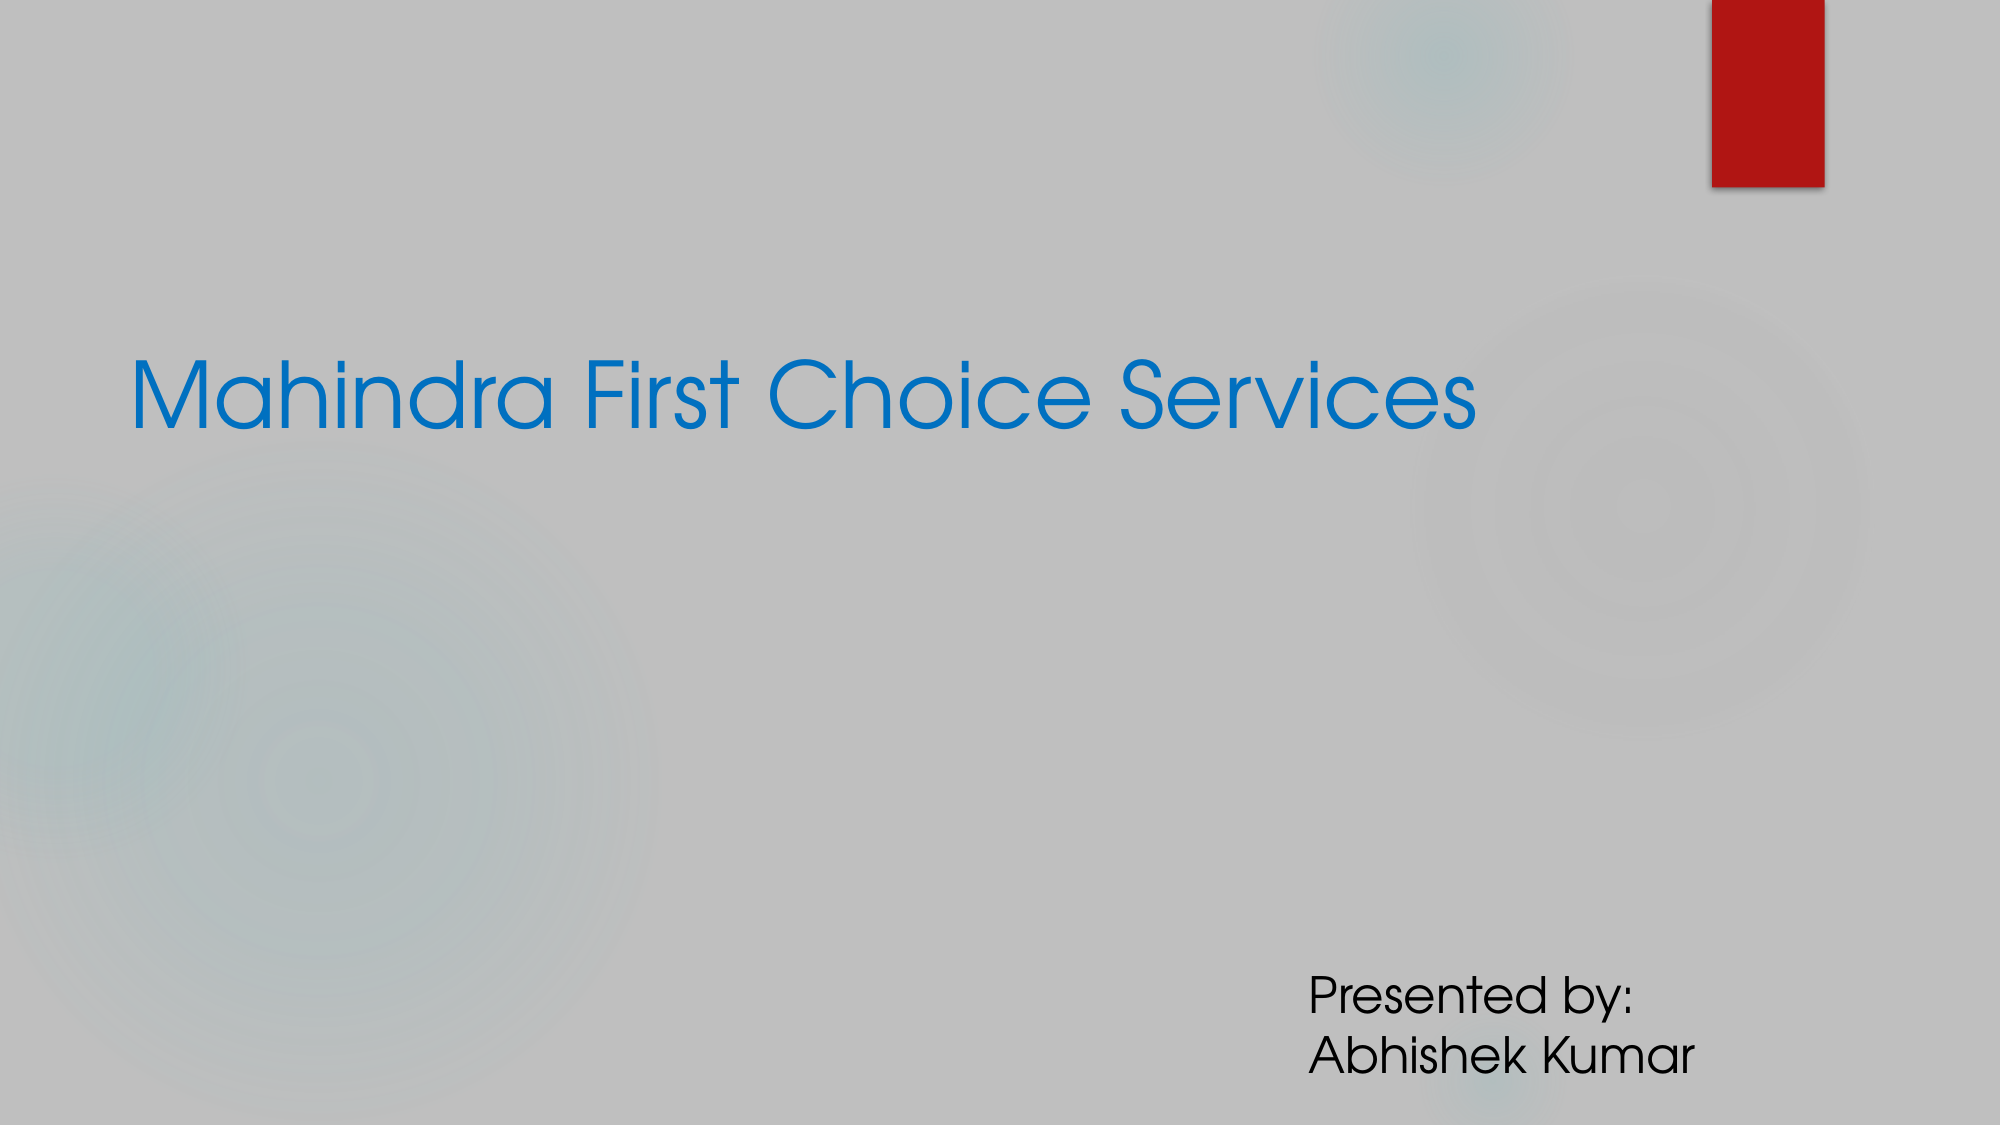

Mahindra First Choice Services
Presented by:
Abhishek Kumar